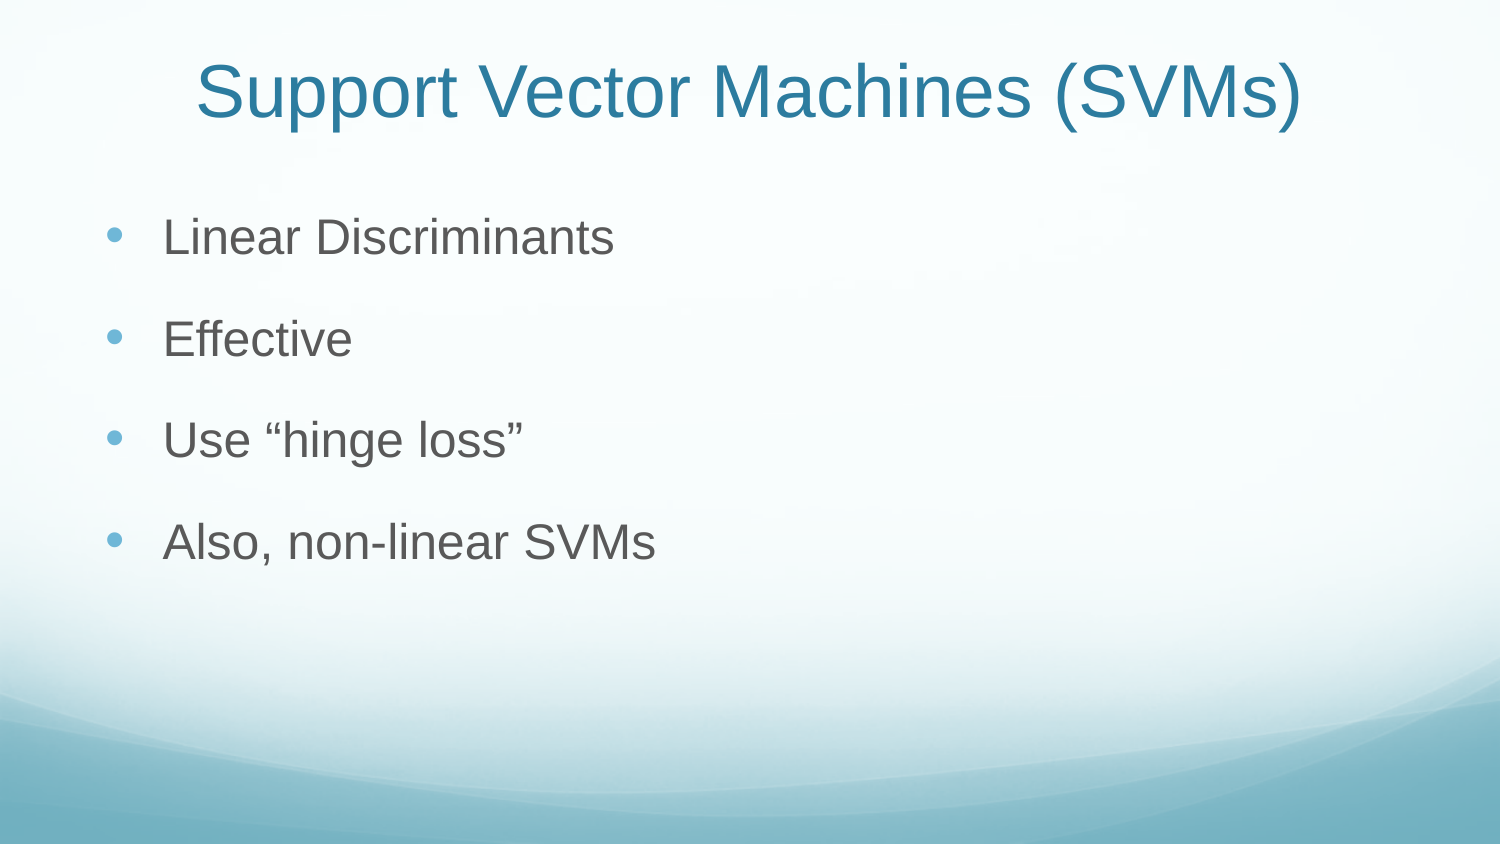

# Support Vector Machines (SVMs)
Linear Discriminants
Effective
Use “hinge loss”
Also, non-linear SVMs